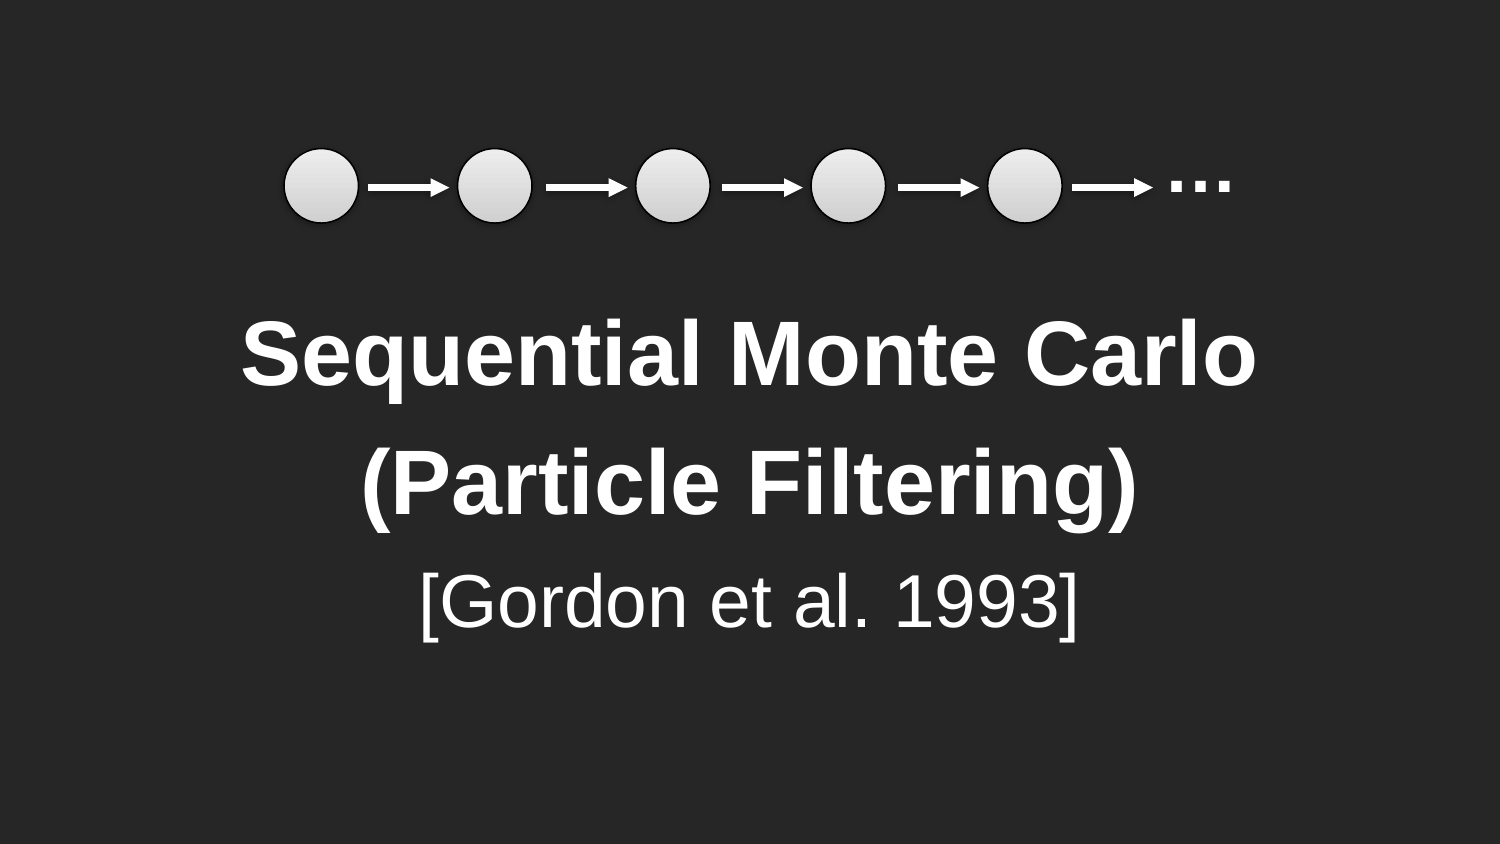

…

Sequential Monte Carlo
(Particle Filtering)
[Gordon et al. 1993]